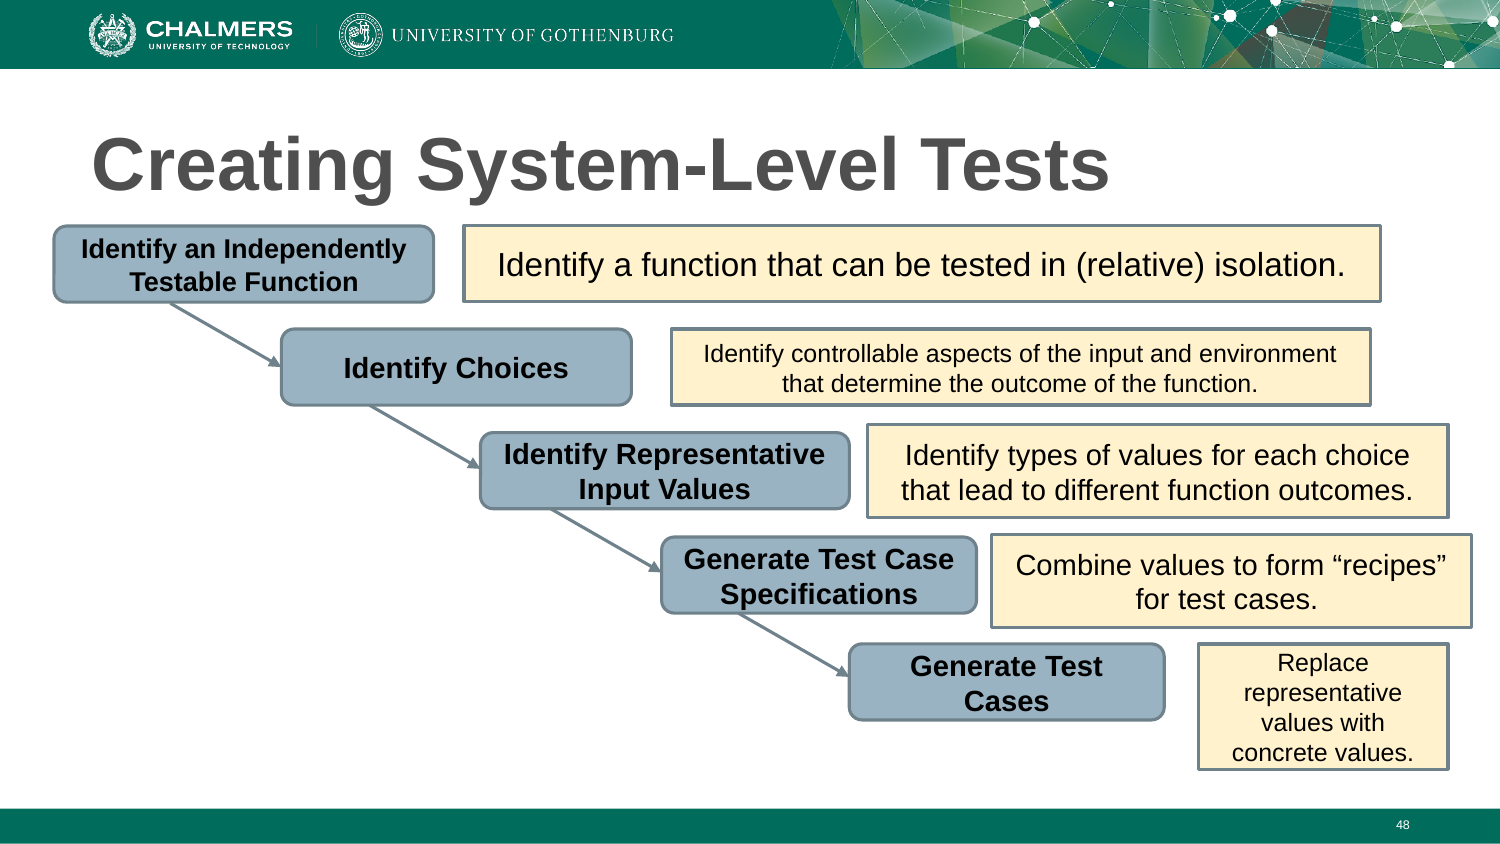

# Creating System-Level Tests
Identify a function that can be tested in (relative) isolation.
Identify an Independently Testable Function
Identify Choices
Identify controllable aspects of the input and environment that determine the outcome of the function.
Identify types of values for each choice that lead to different function outcomes.
Identify Representative Input Values
Combine values to form “recipes” for test cases.
Generate Test Case Specifications
Generate Test Cases
Replace representative values with concrete values.
48